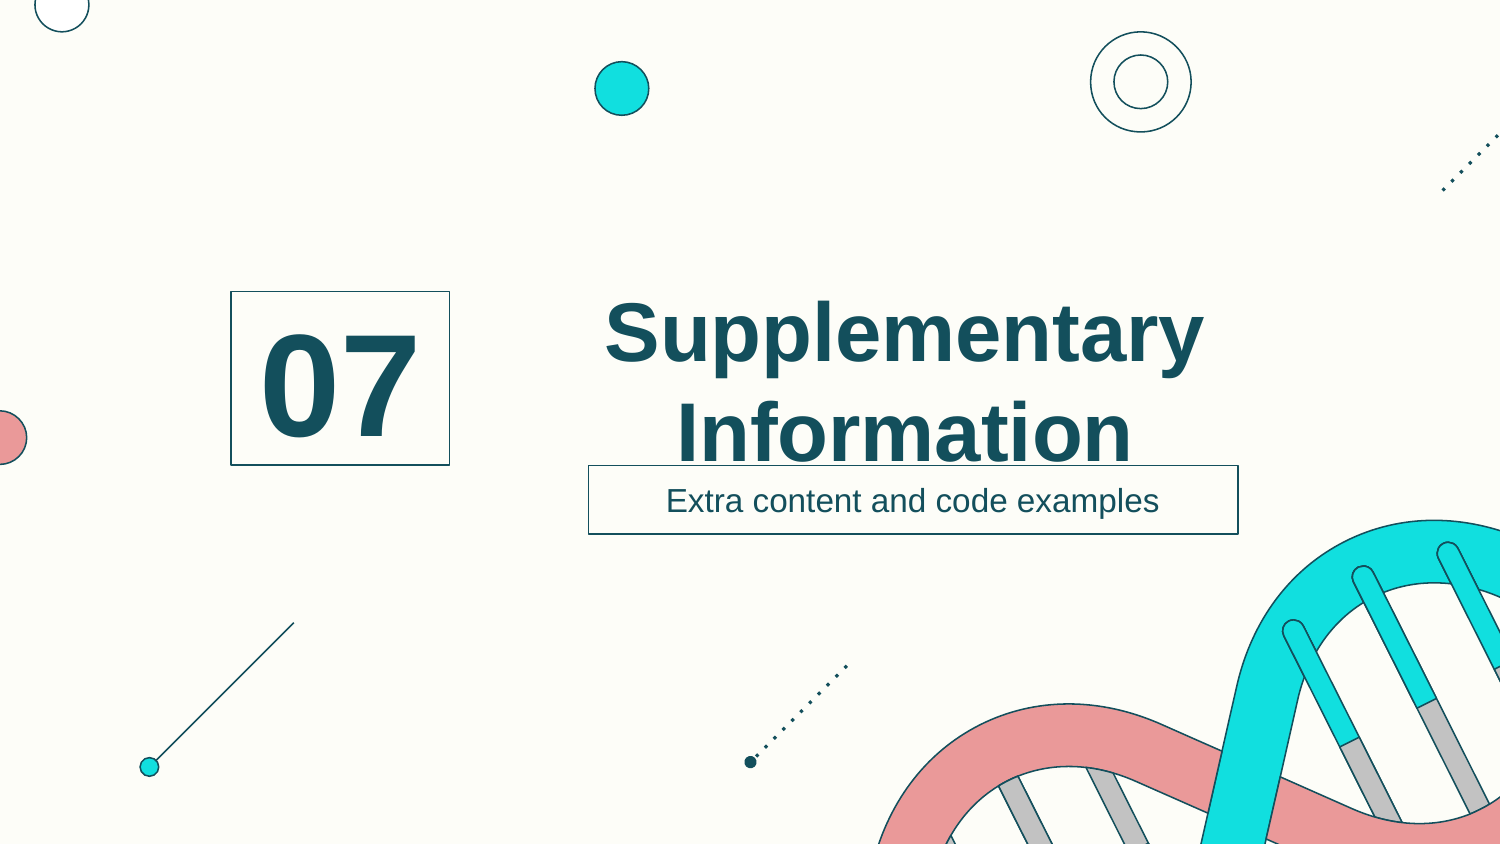

07
# Supplementary Information

Extra content and code examples